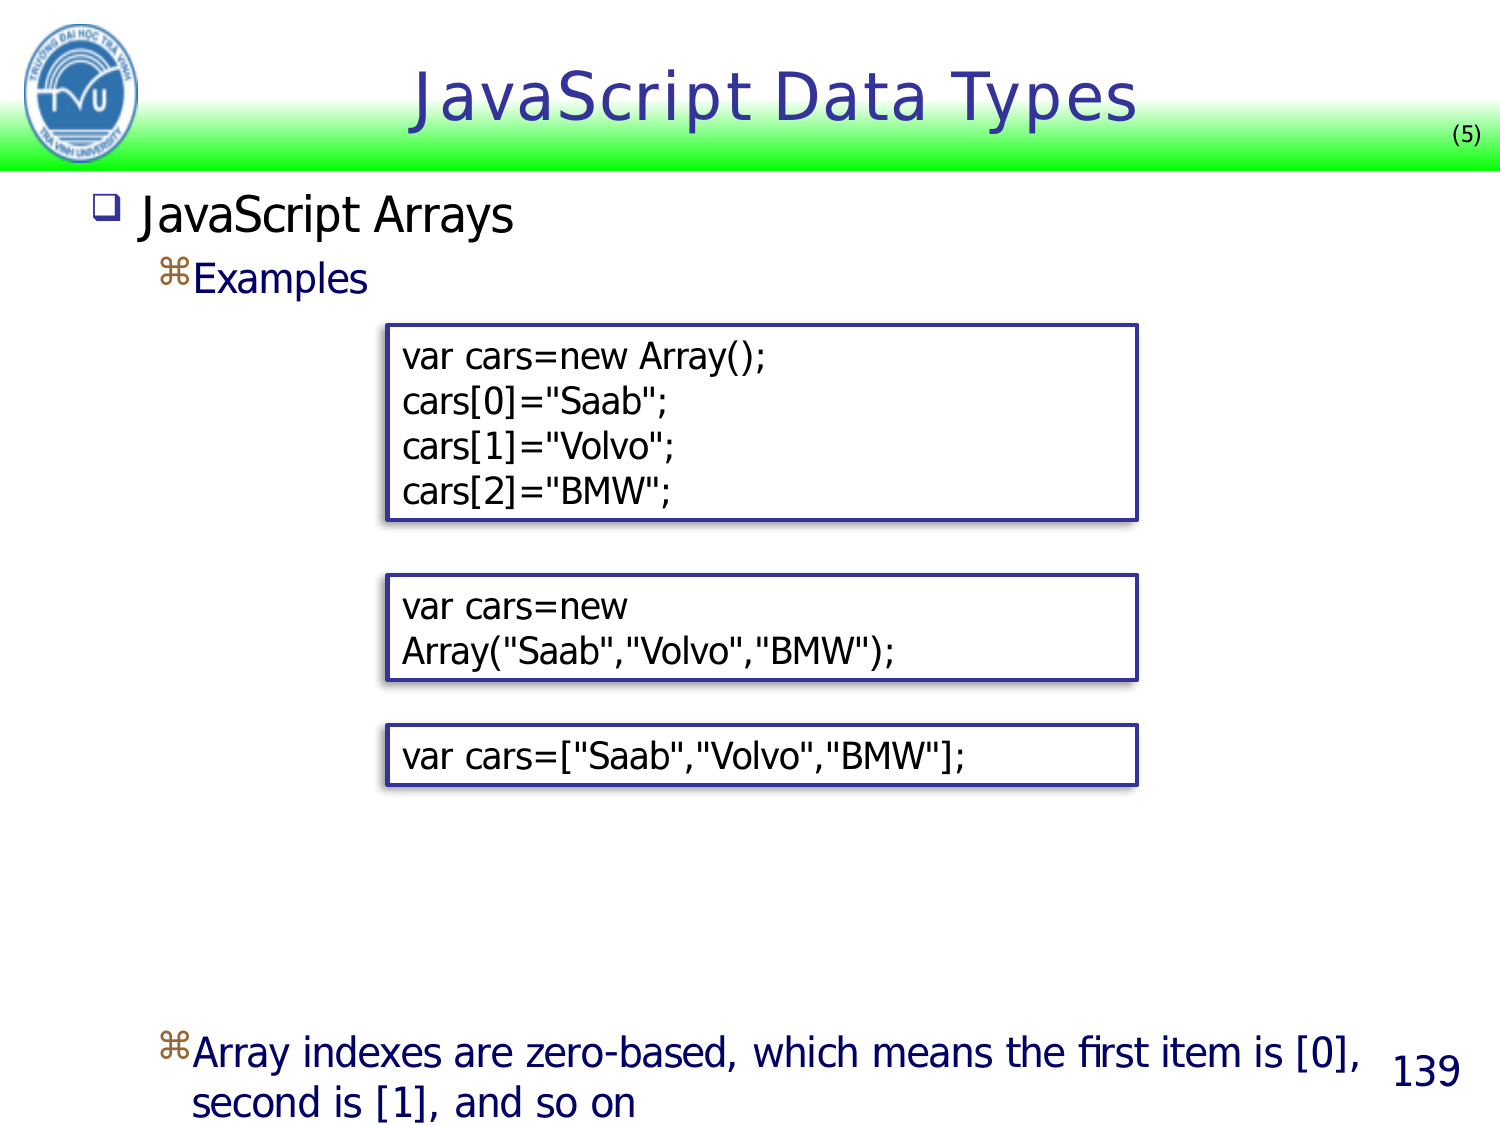

# JavaScript Data Types
(5)
JavaScript Arrays
Examples

Array indexes are zero-based, which means the first item is [0], second is [1], and so on
var cars=new Array();
cars[0]="Saab";
cars[1]="Volvo";
cars[2]="BMW";
var cars=new Array("Saab","Volvo","BMW");
var cars=["Saab","Volvo","BMW"];
139